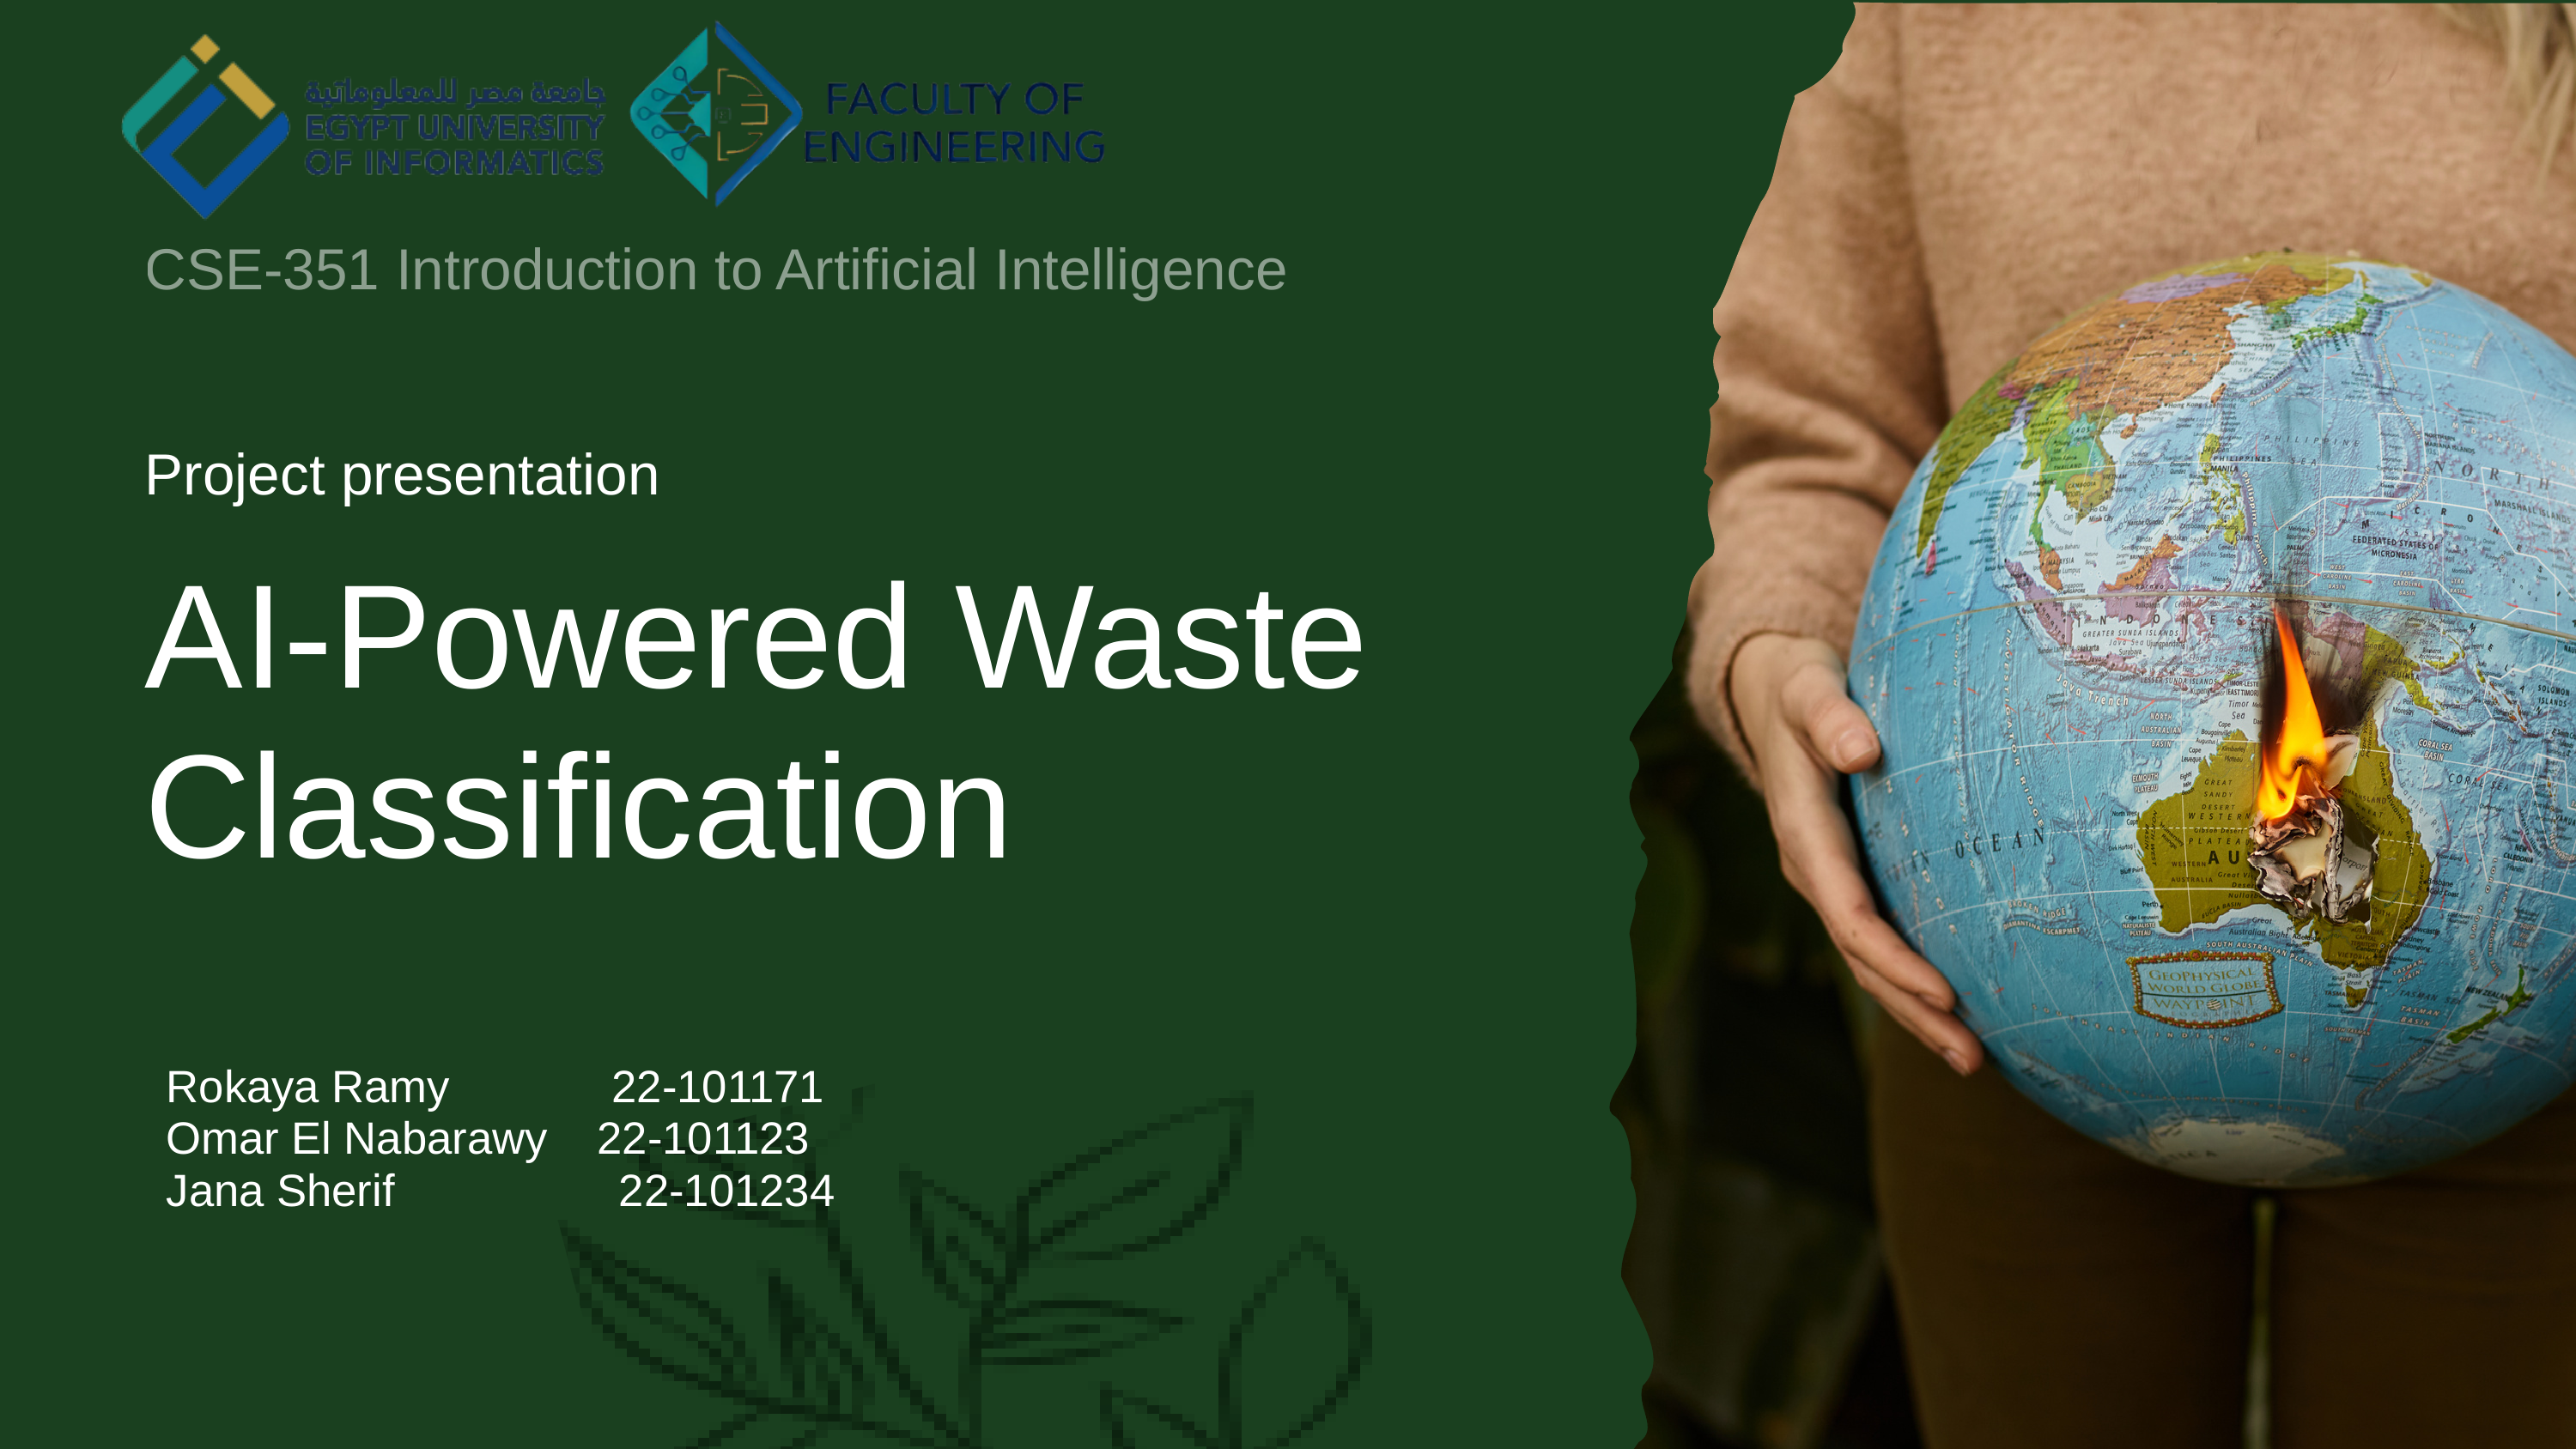

CSE-351 Introduction to Artificial Intelligence
Project presentation
AI-Powered Waste Classification

Rokaya Ramy             22-101171
Omar El Nabarawy    22-101123
Jana Sherif                  22-101234